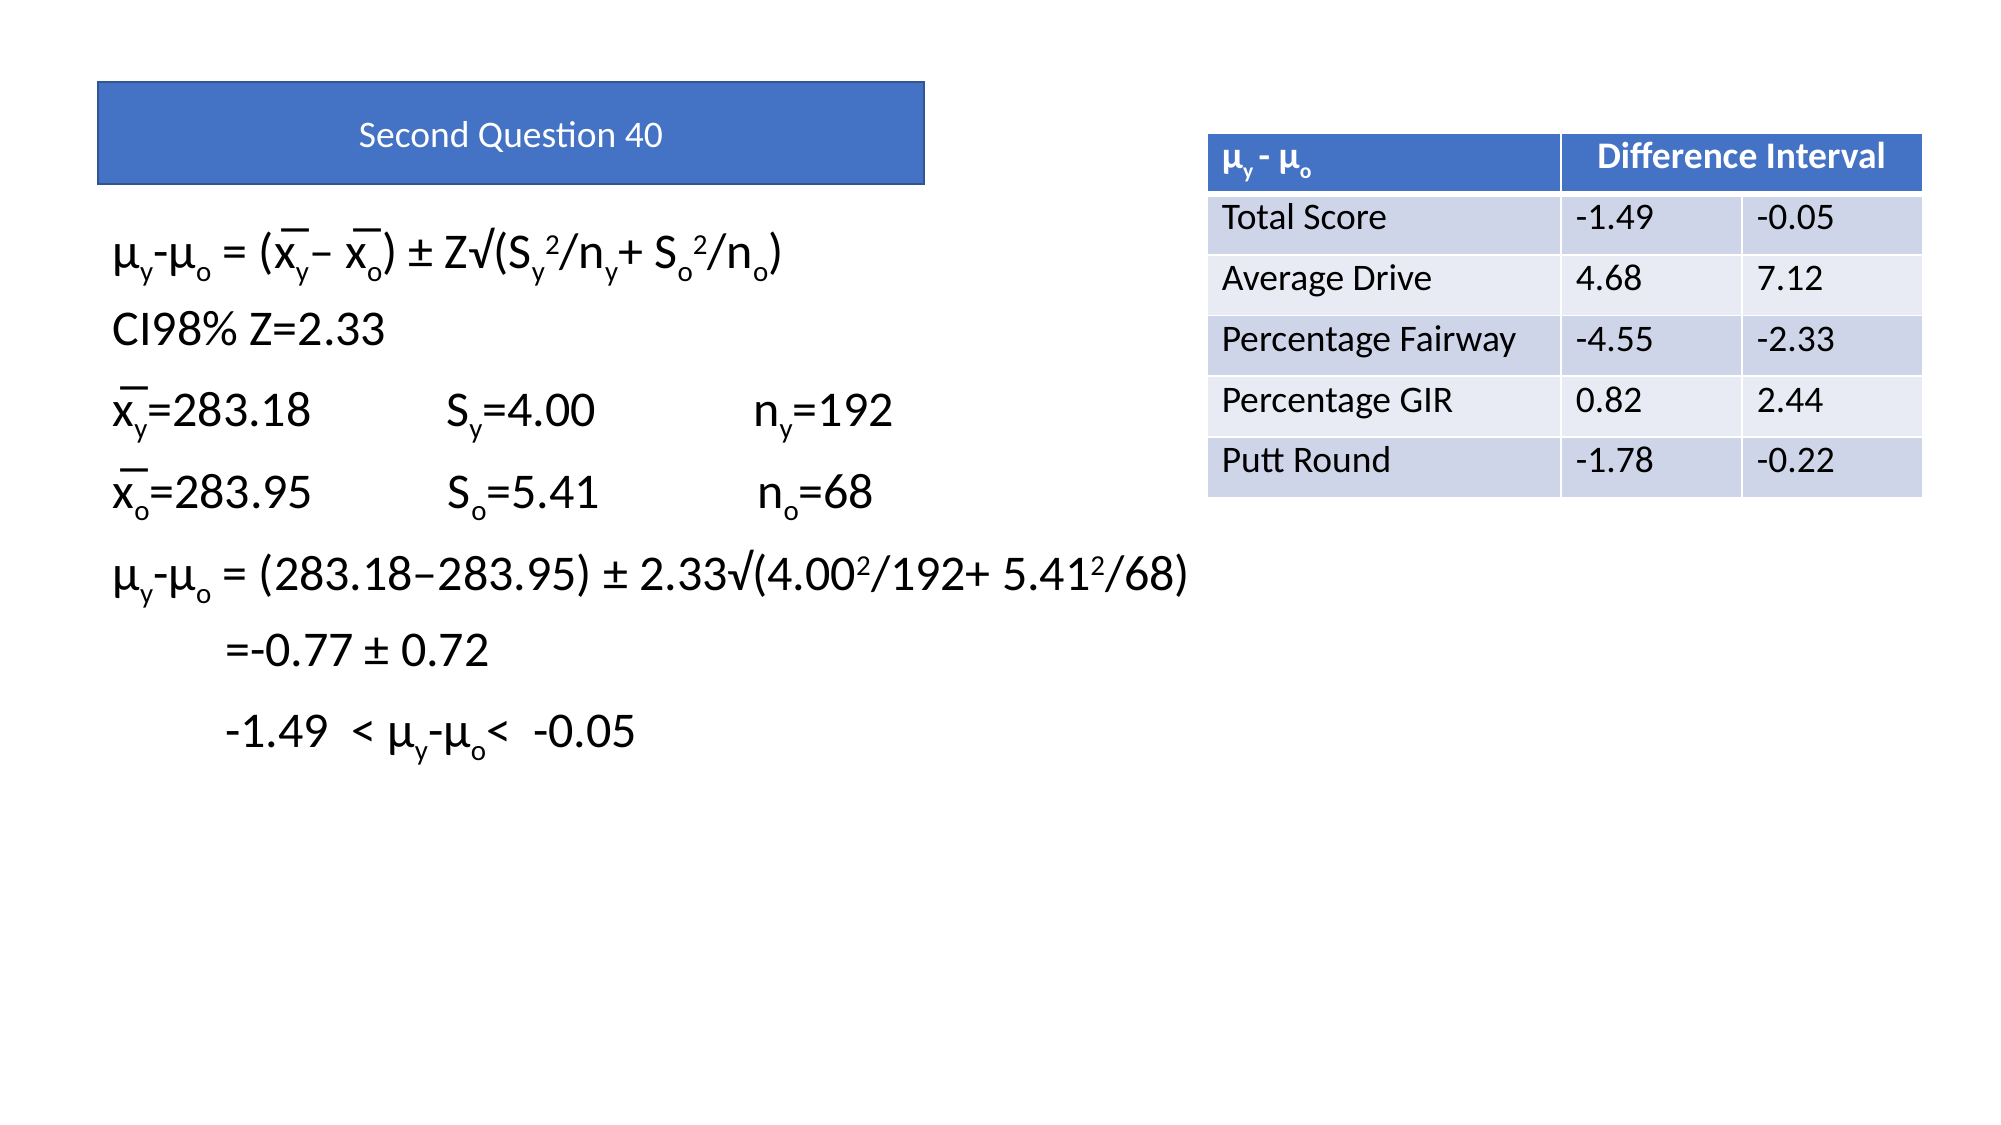

Second Question 40
| μy - μo | Difference Interval |  |
| --- | --- | --- |
| Total Score | -1.49 | -0.05 |
| Average Drive | 4.68 | 7.12 |
| Percentage Fairway | -4.55 | -2.33 |
| Percentage GIR | 0.82 | 2.44 |
| Putt Round | -1.78 | -0.22 |
μy-μo = (x̅y– x̅o) ± Z√(Sy2/ny+ So2/no)
CI98% Z=2.33
x̅y=283.18            Sy=4.00              ny=192
x̅o=283.95            So=5.41              no=68
μy-μo = (283.18–283.95) ± 2.33√(4.002/192+ 5.412/68)
          =-0.77 ± 0.72
          -1.49  < μy-μo<  -0.05